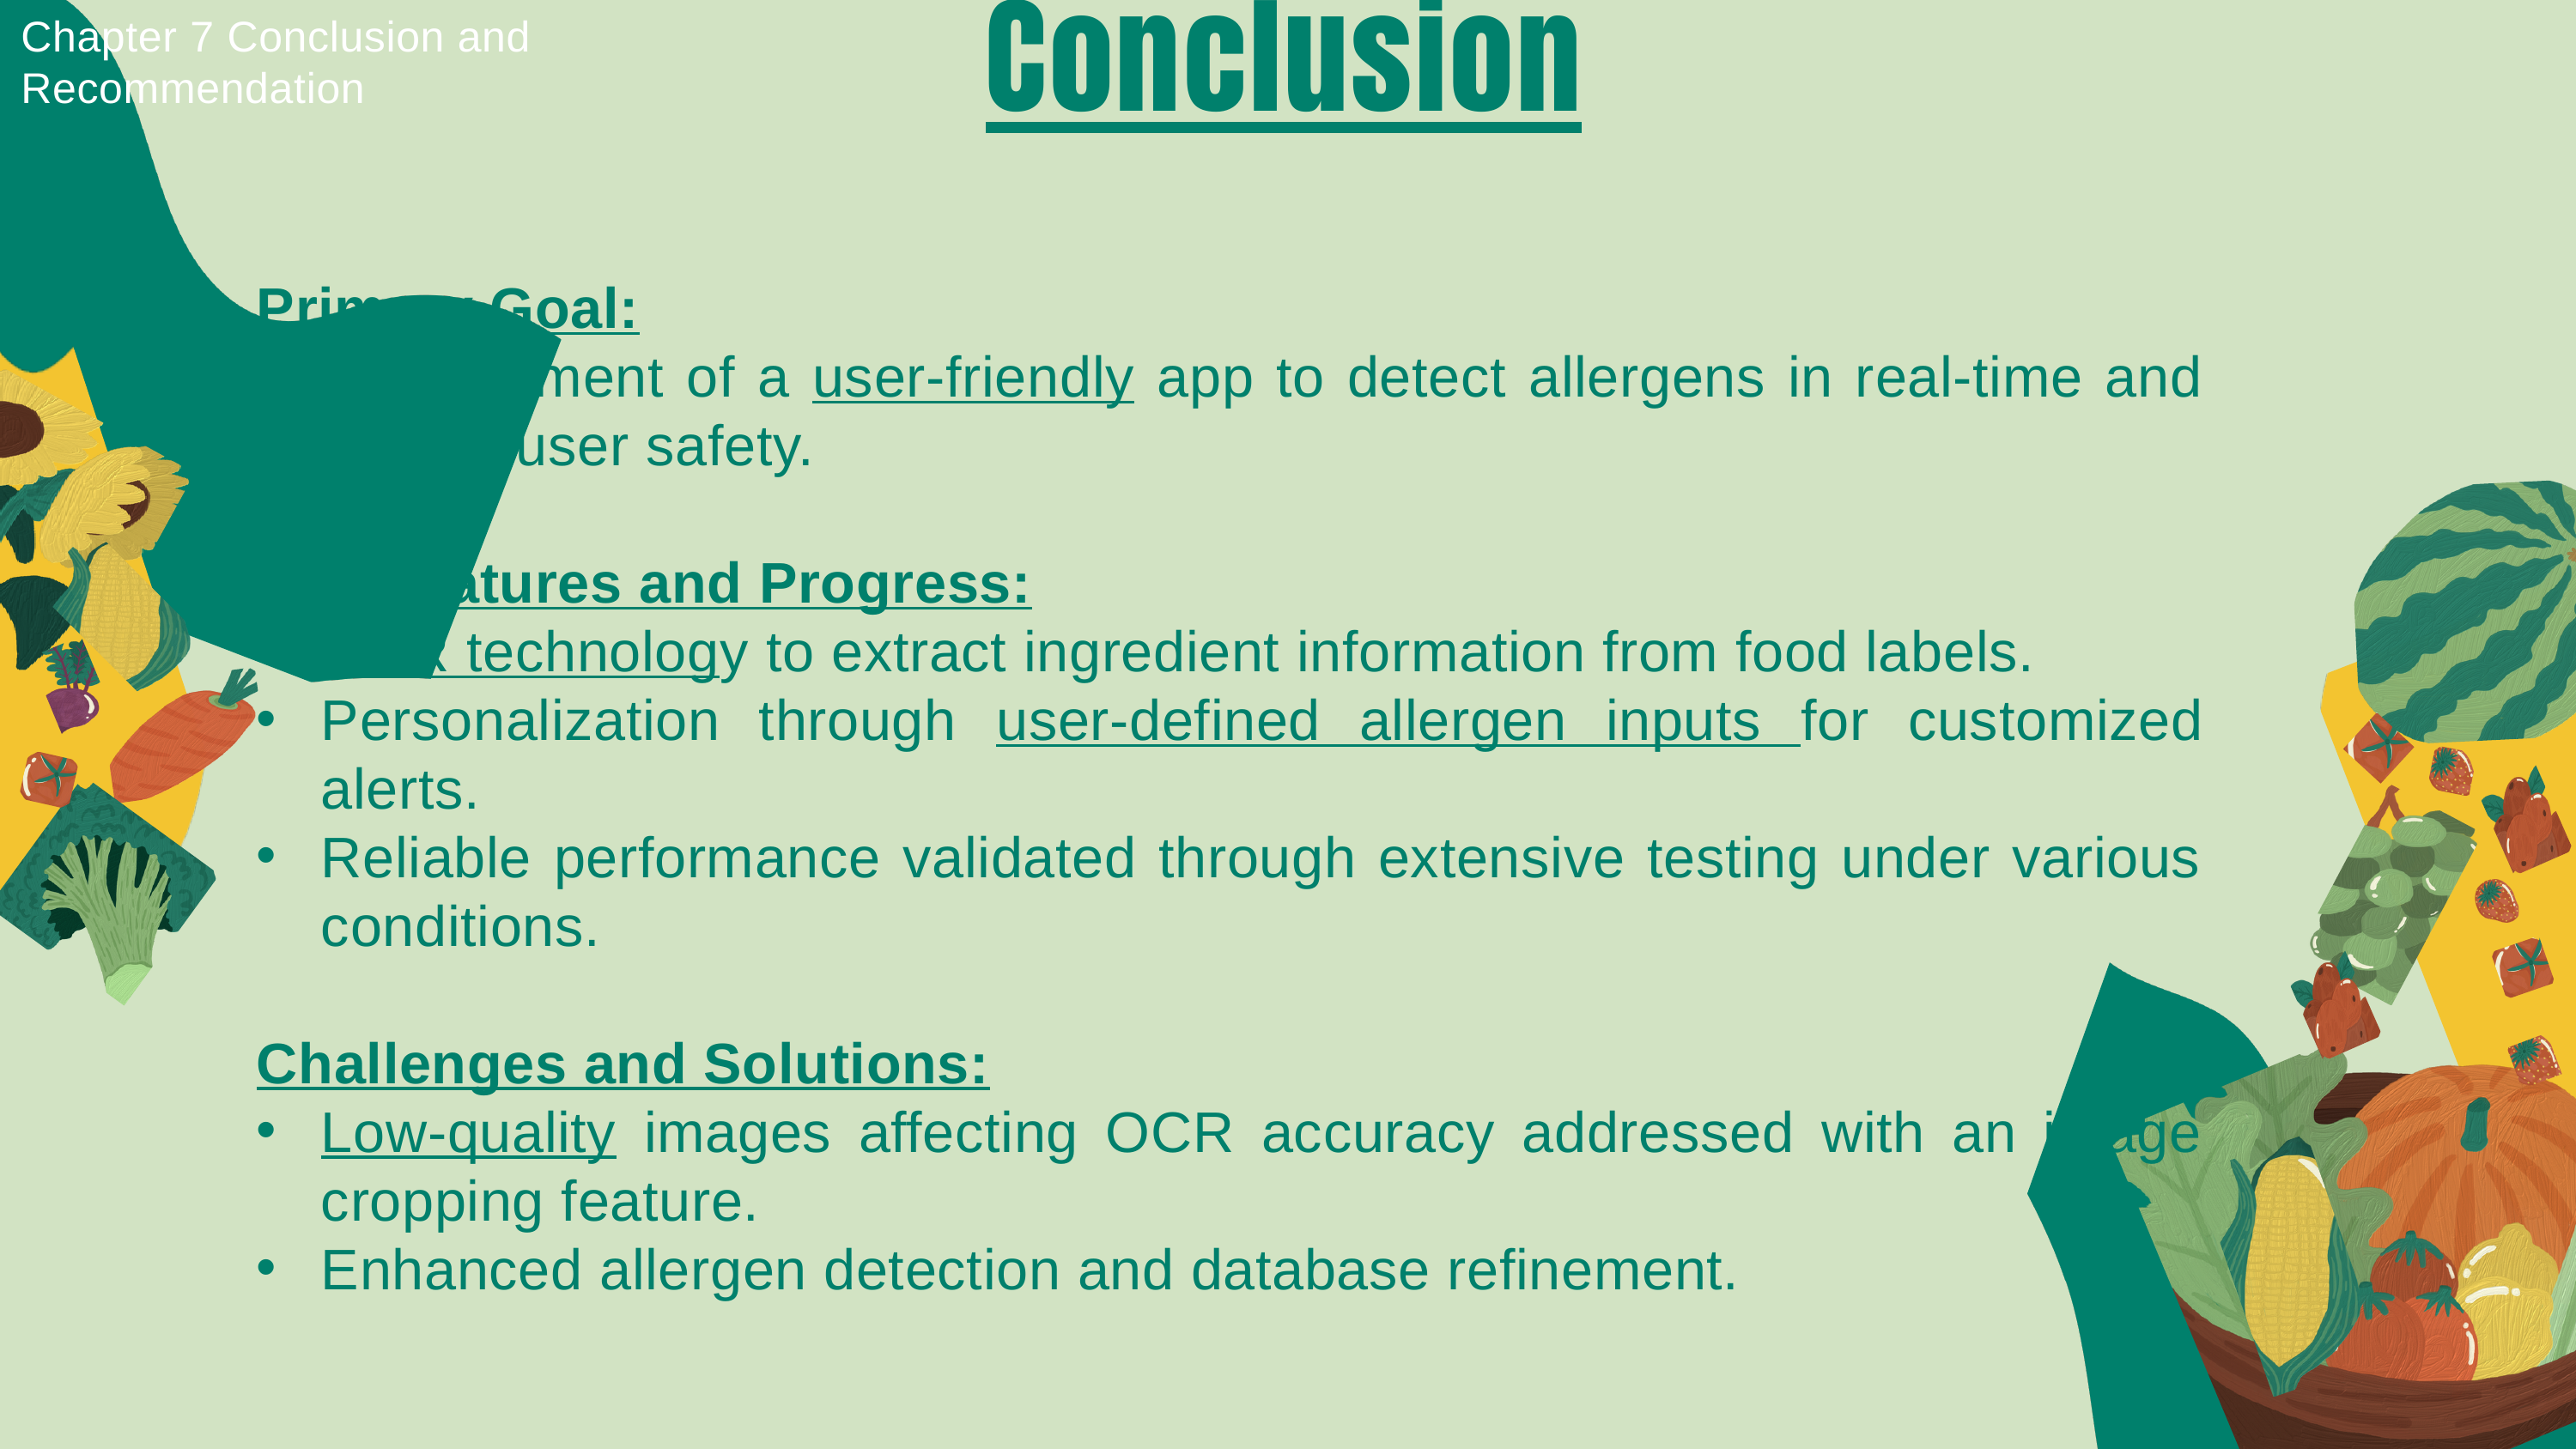

Conclusion
Chapter 7 Conclusion and Recommendation
Primary Goal:
Development of a user-friendly app to detect allergens in real-time and ensure user safety.

Key Features and Progress:
OCR technology to extract ingredient information from food labels.
Personalization through user-defined allergen inputs for customized alerts.
Reliable performance validated through extensive testing under various conditions.

Challenges and Solutions:
Low-quality images affecting OCR accuracy addressed with an image cropping feature.
Enhanced allergen detection and database refinement.